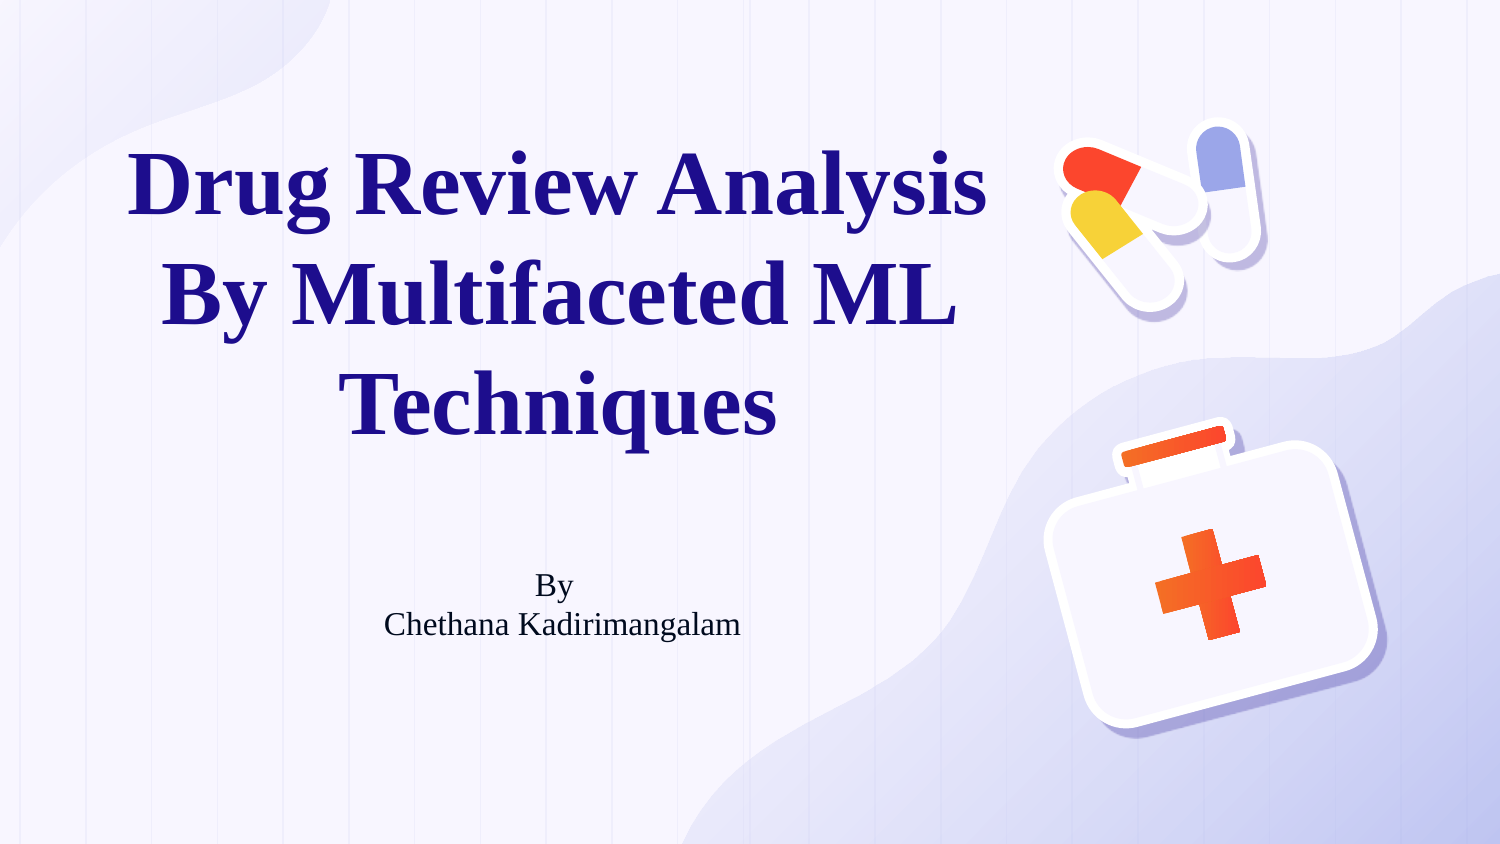

# Drug Review Analysis By Multifaceted ML Techniques By Chethana Kadirimangalam